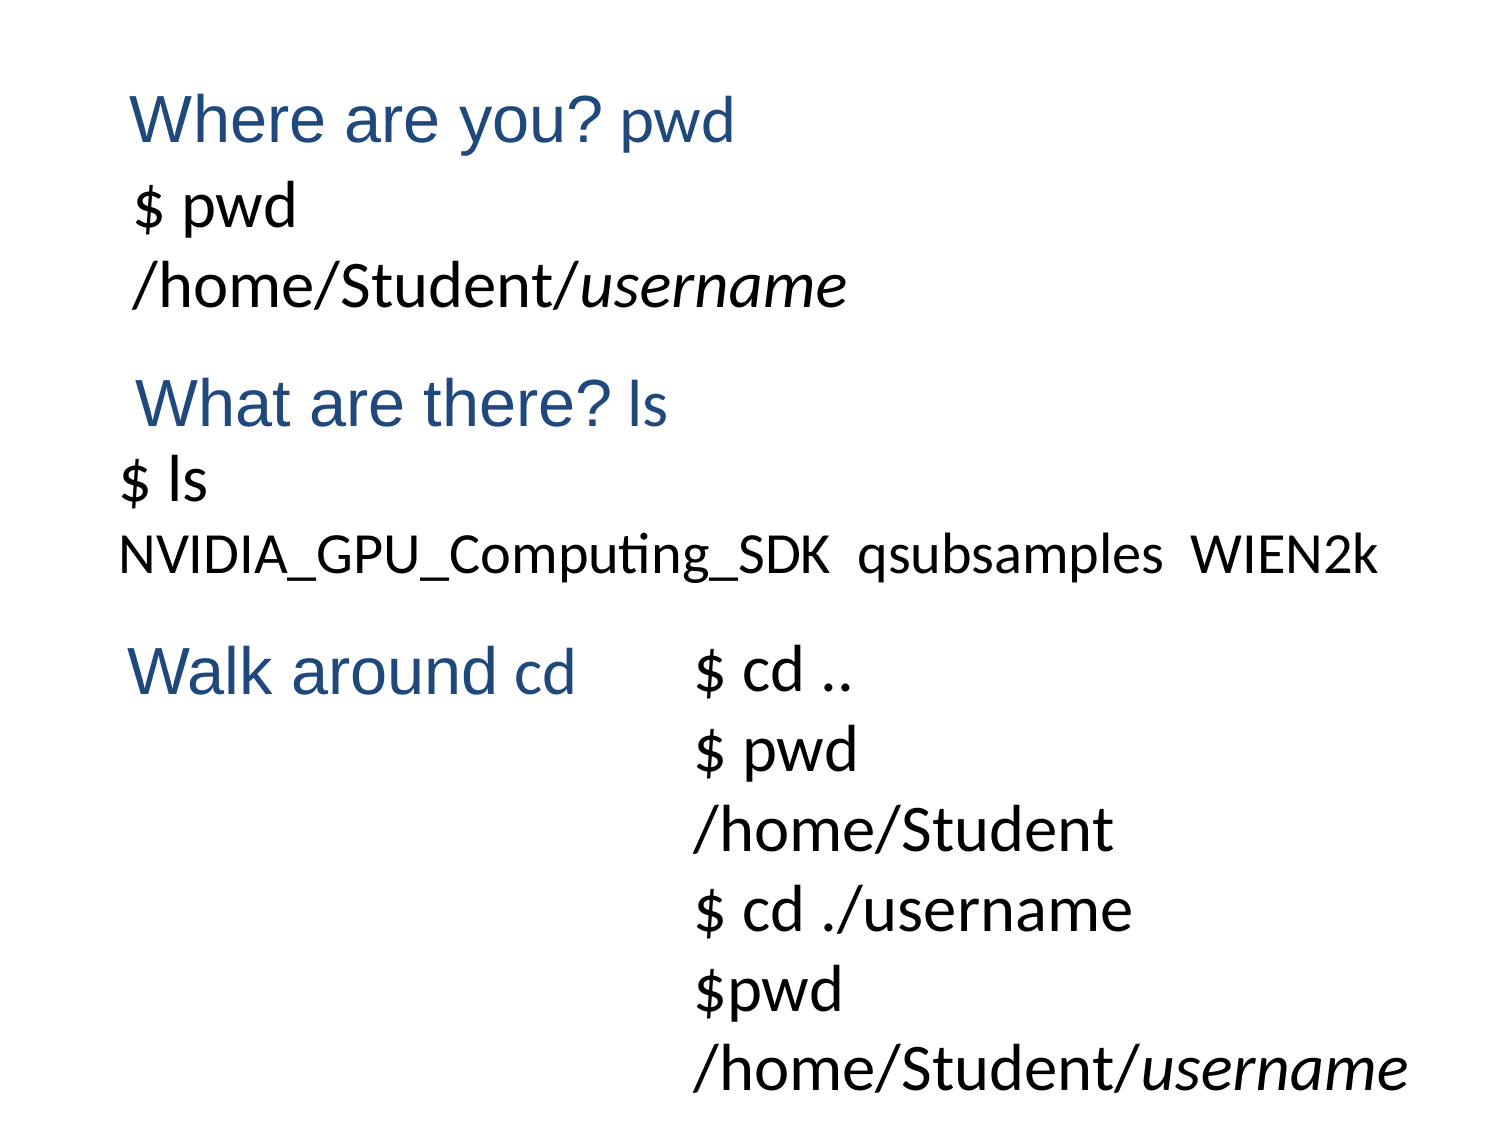

Where are you? pwd
$ pwd
/home/Student/username
What are there? ls
$ ls
NVIDIA_GPU_Computing_SDK  qsubsamples  WIEN2k
$ cd ..
$ pwd
/home/Student
$ cd ./username
$pwd
/home/Student/username

Walk around cd